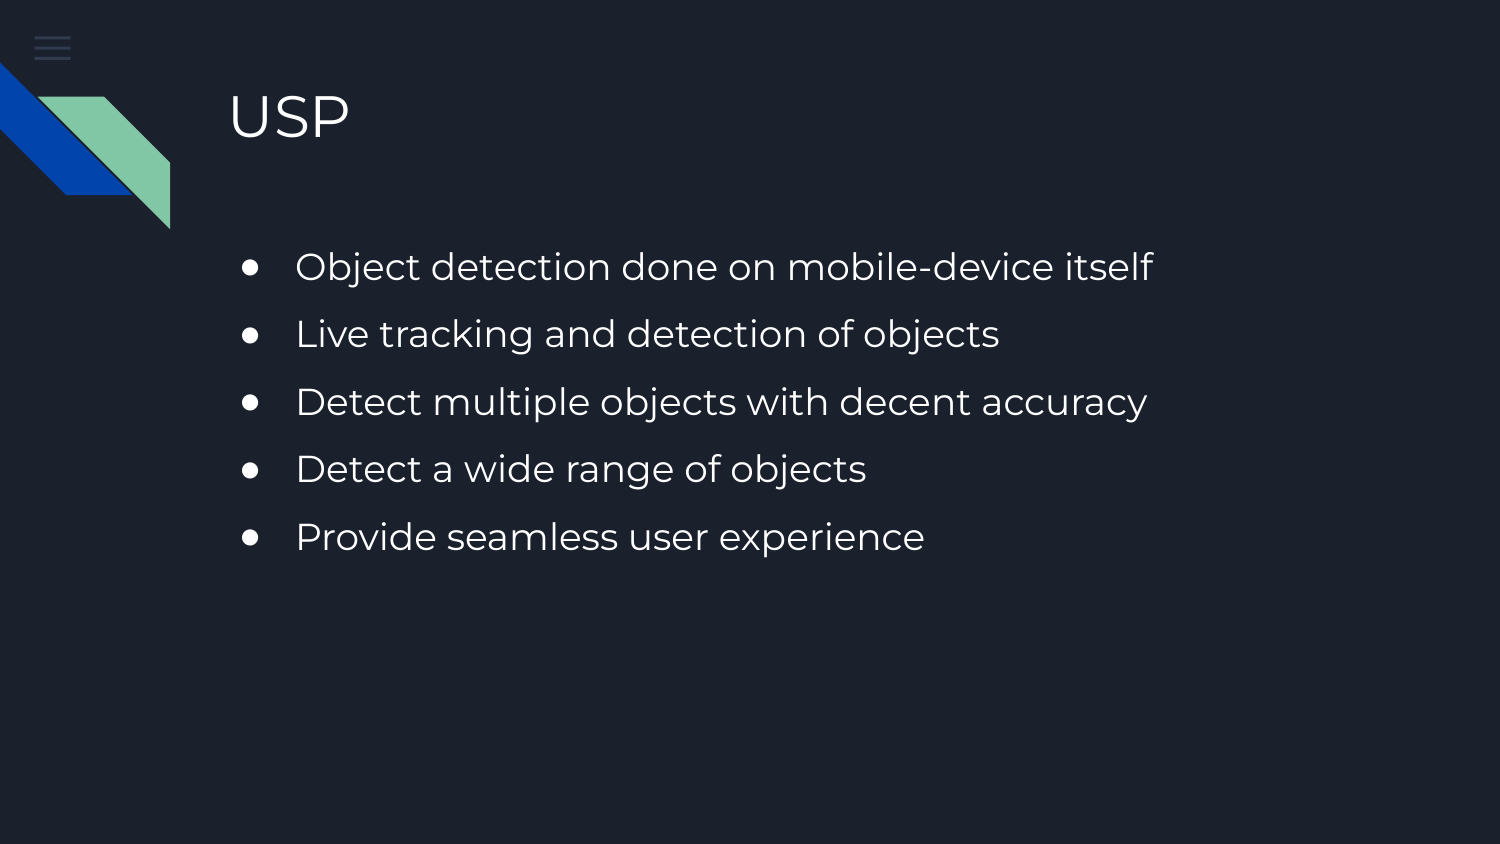

# USP
Object detection done on mobile-device itself
Live tracking and detection of objects
Detect multiple objects with decent accuracy
Detect a wide range of objects
Provide seamless user experience